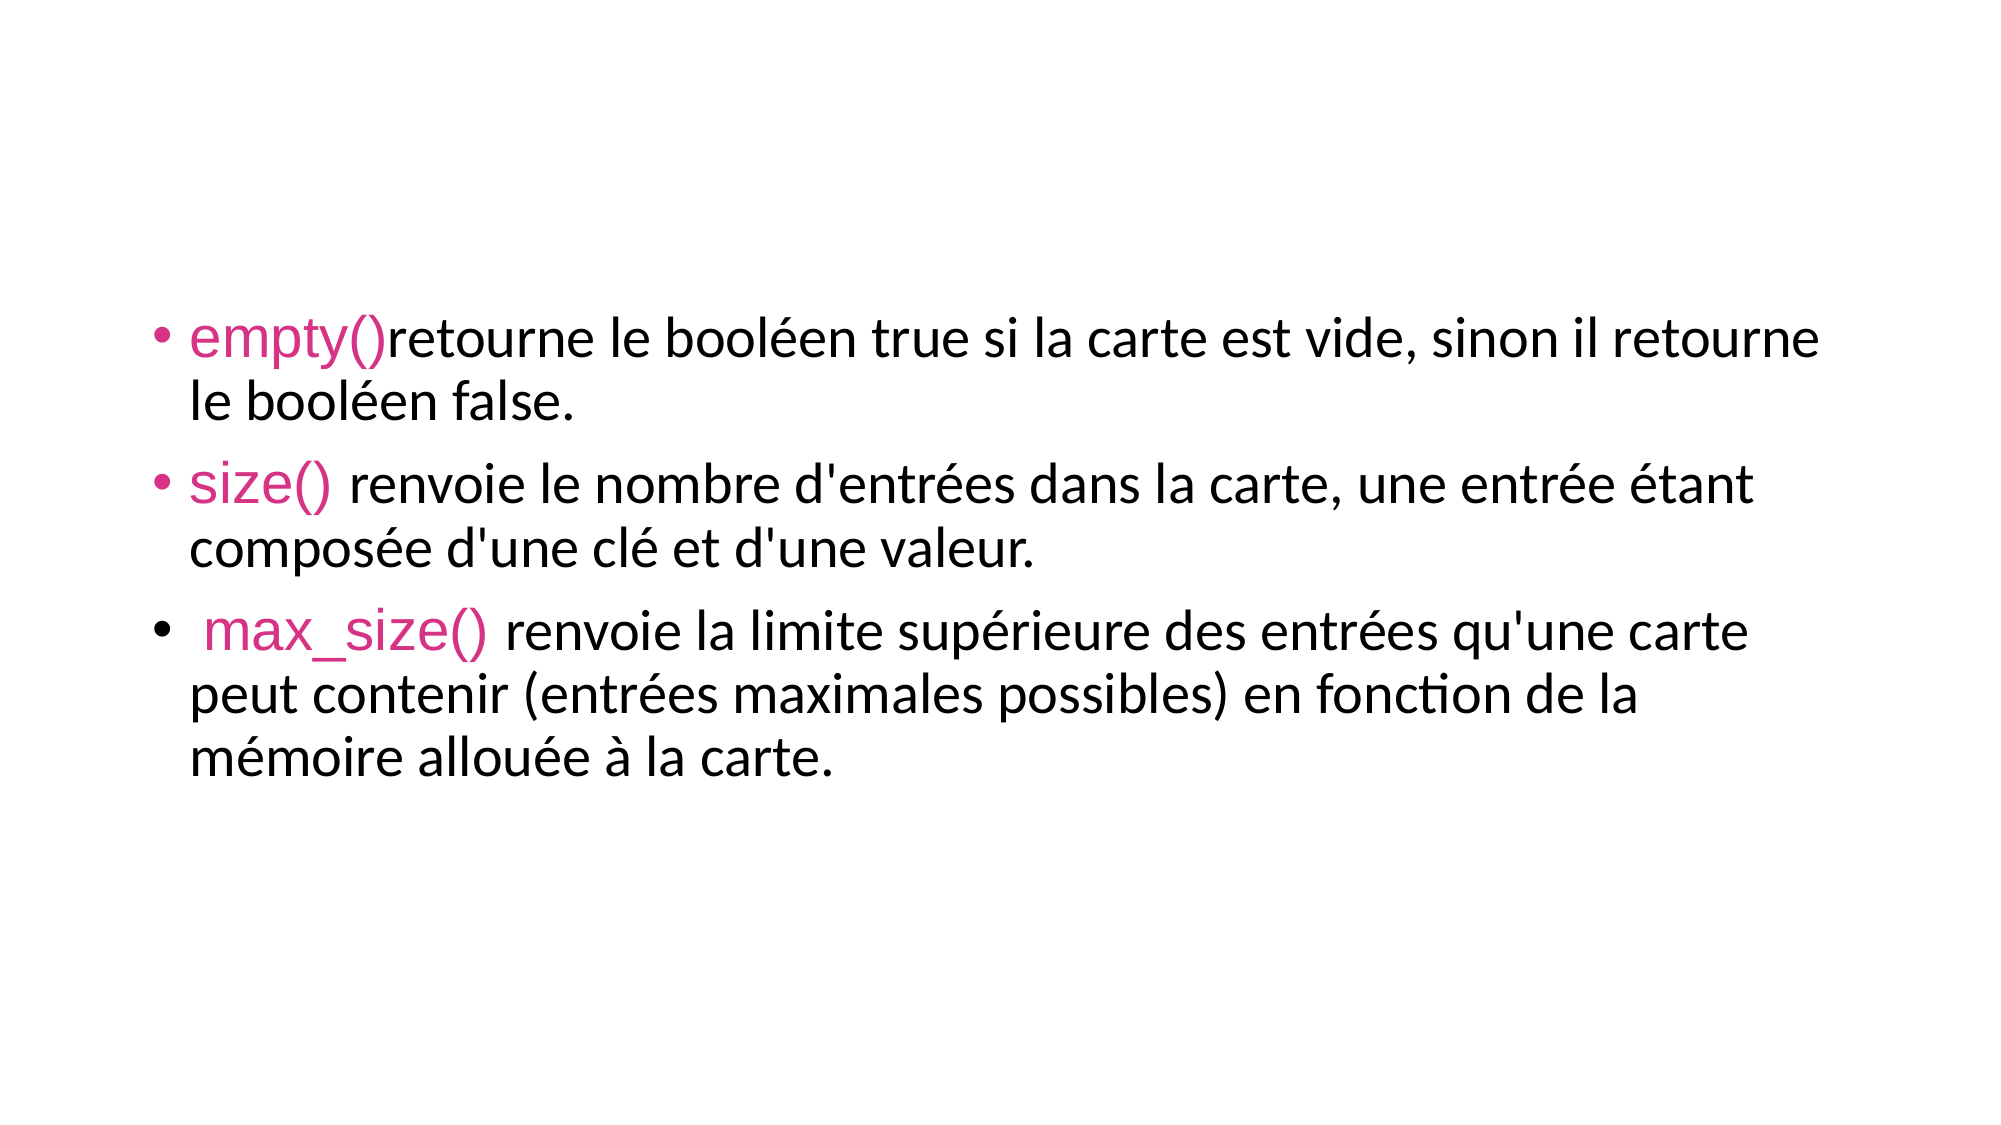

#
empty()retourne le booléen true si la carte est vide, sinon il retourne le booléen false.
size() renvoie le nombre d'entrées dans la carte, une entrée étant composée d'une clé et d'une valeur.
 max_size() renvoie la limite supérieure des entrées qu'une carte peut contenir (entrées maximales possibles) en fonction de la mémoire allouée à la carte.